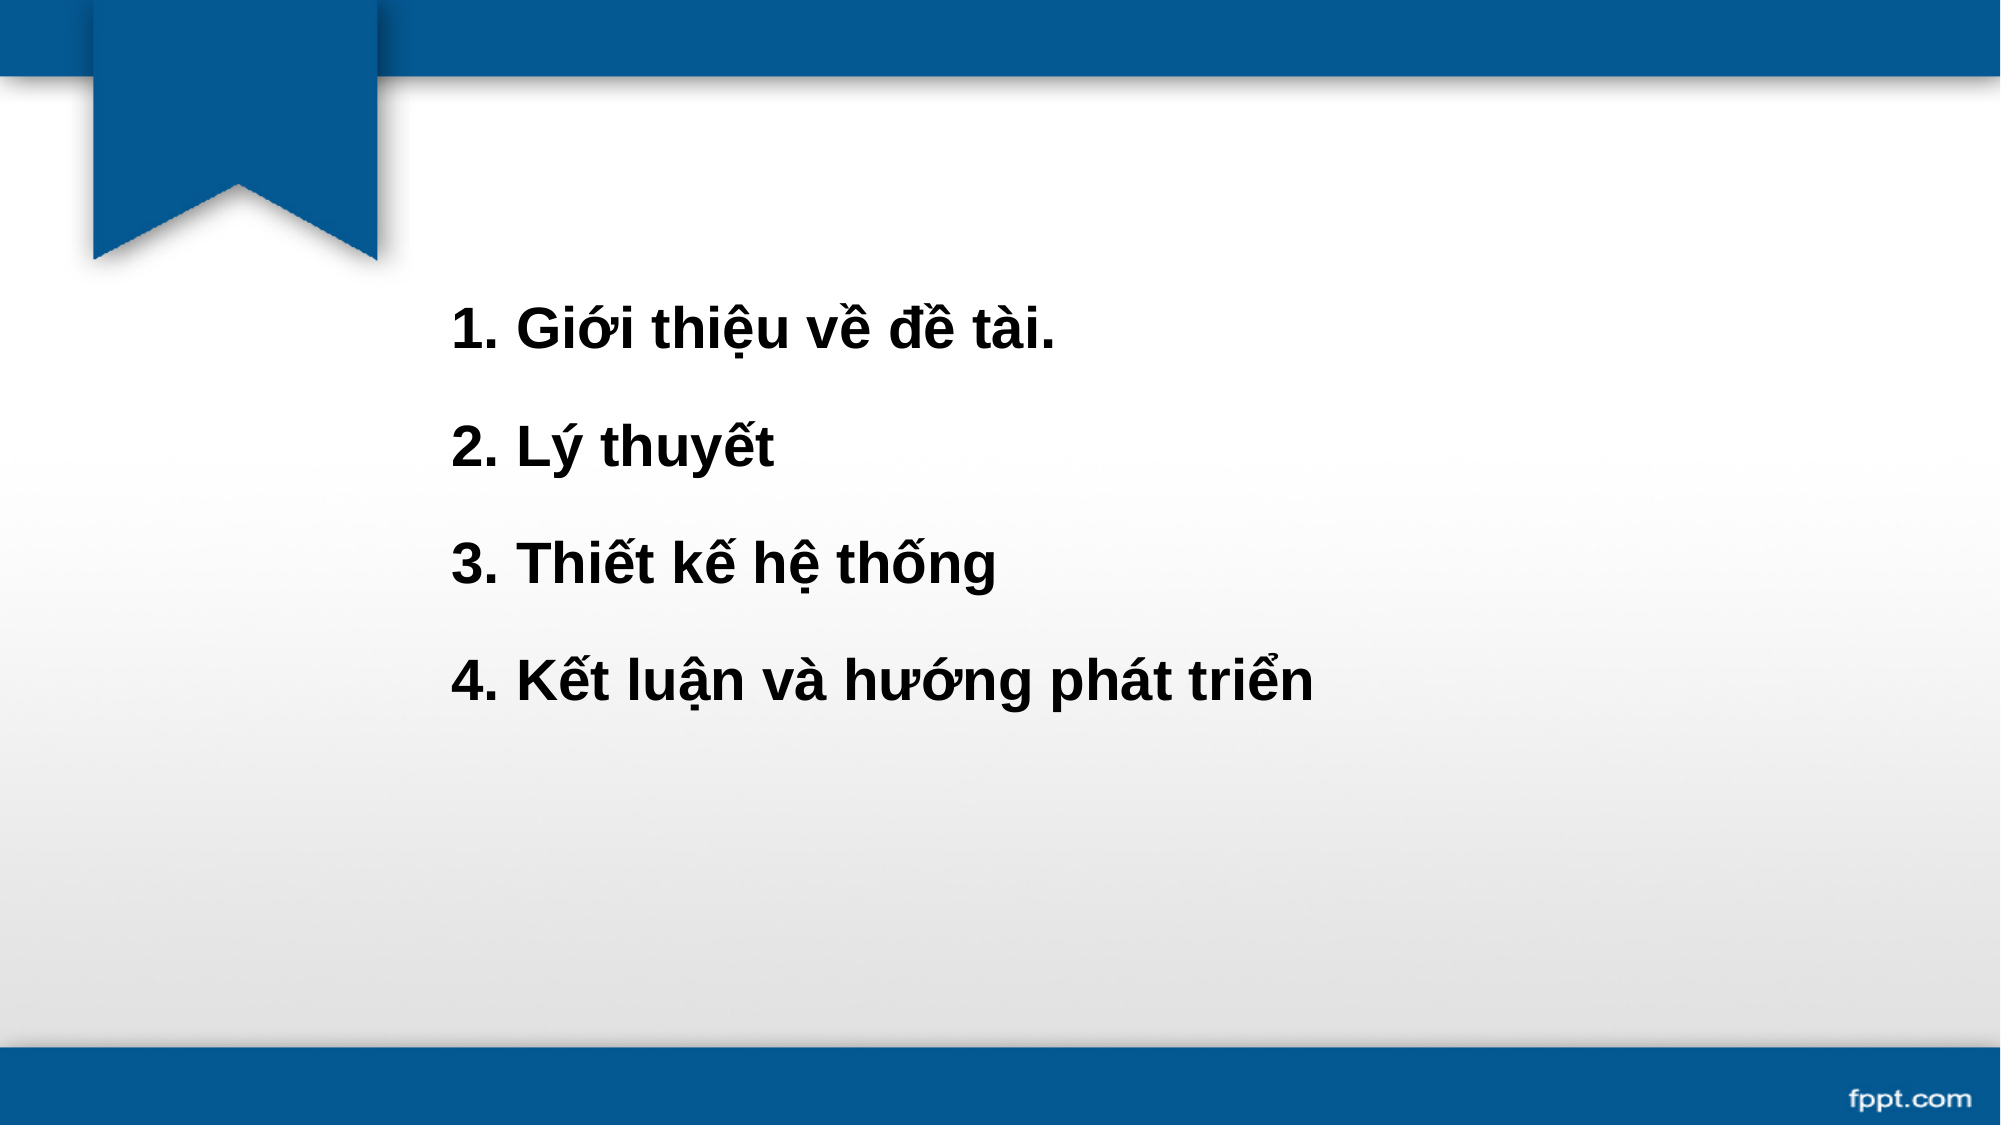

1. Giới thiệu về đề tài.
2. Lý thuyết
3. Thiết kế hệ thống
4. Kết luận và hướng phát triển